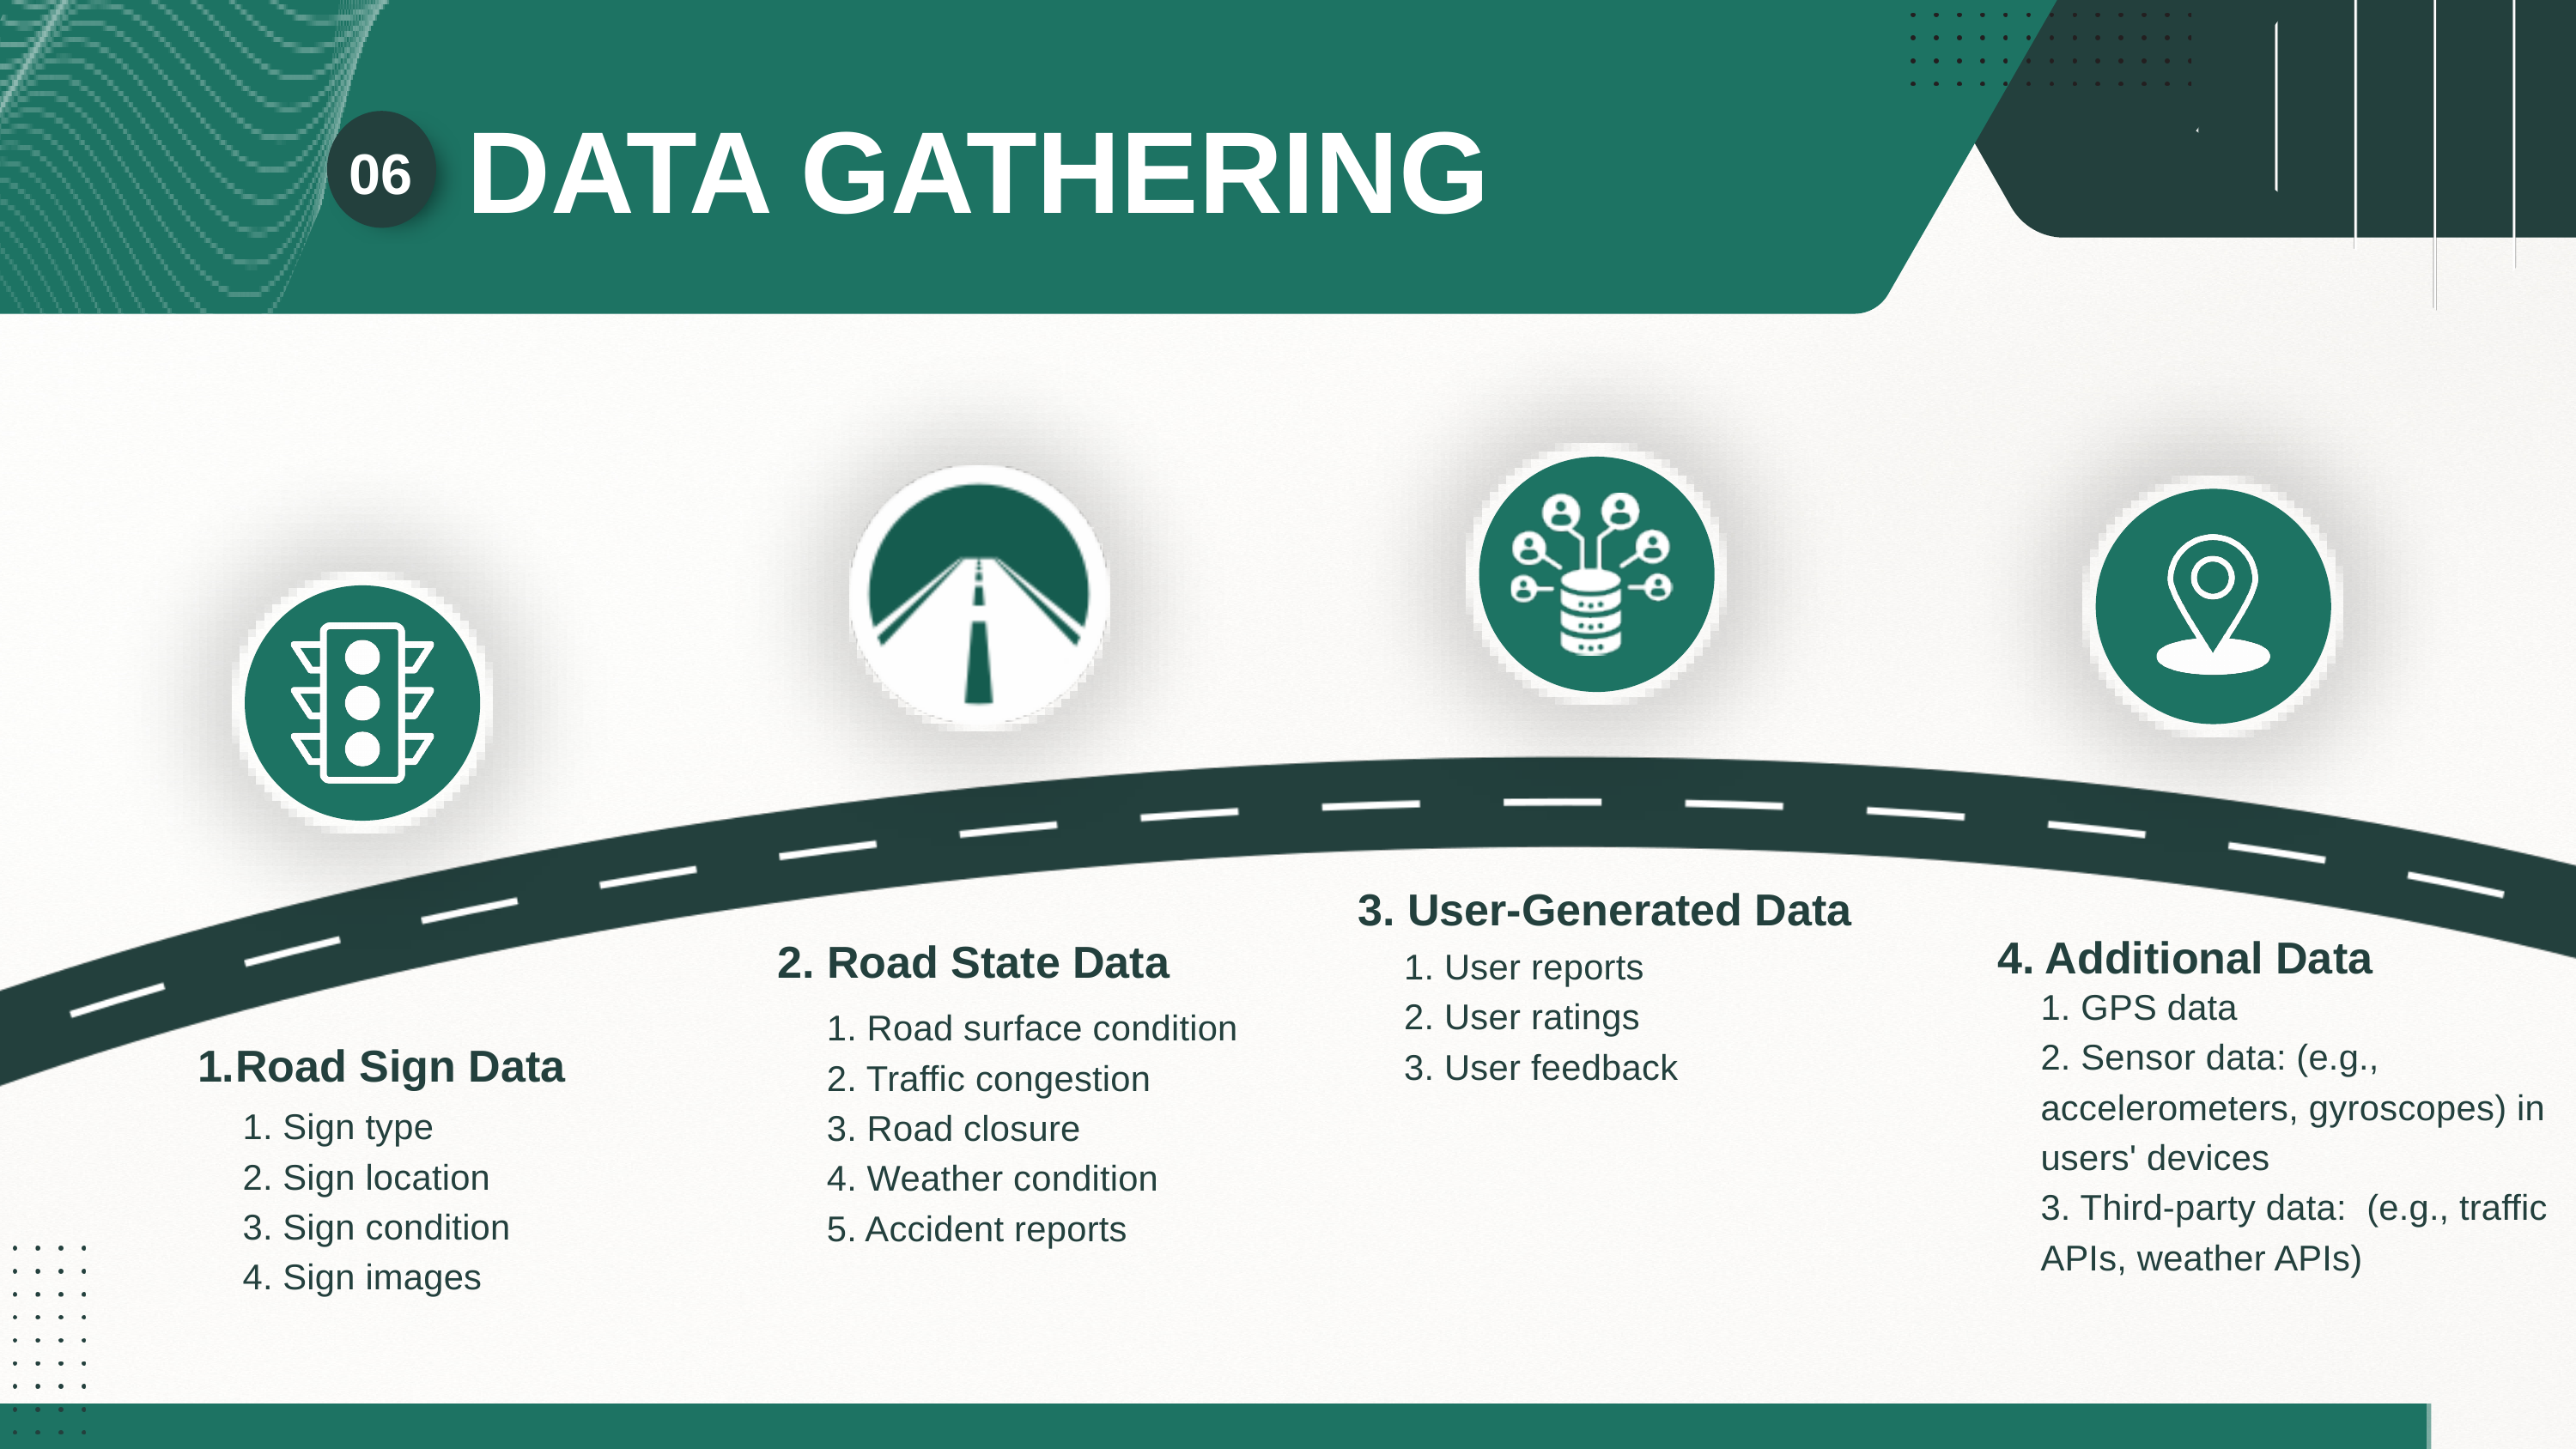

DATA GATHERING

06

3. User-Generated Data
4. Additional Data
2. Road State Data
1. User reports
2. User ratings
3. User feedback
1. GPS data
2. Sensor data: (e.g., accelerometers, gyroscopes) in users' devices
3. Third-party data:  (e.g., traffic APIs, weather APIs)
1. Road surface condition
2. Traffic congestion
3. Road closure
4. Weather condition
5. Accident reports
Road Sign Data
1. Sign type
2. Sign location
3. Sign condition
4. Sign images